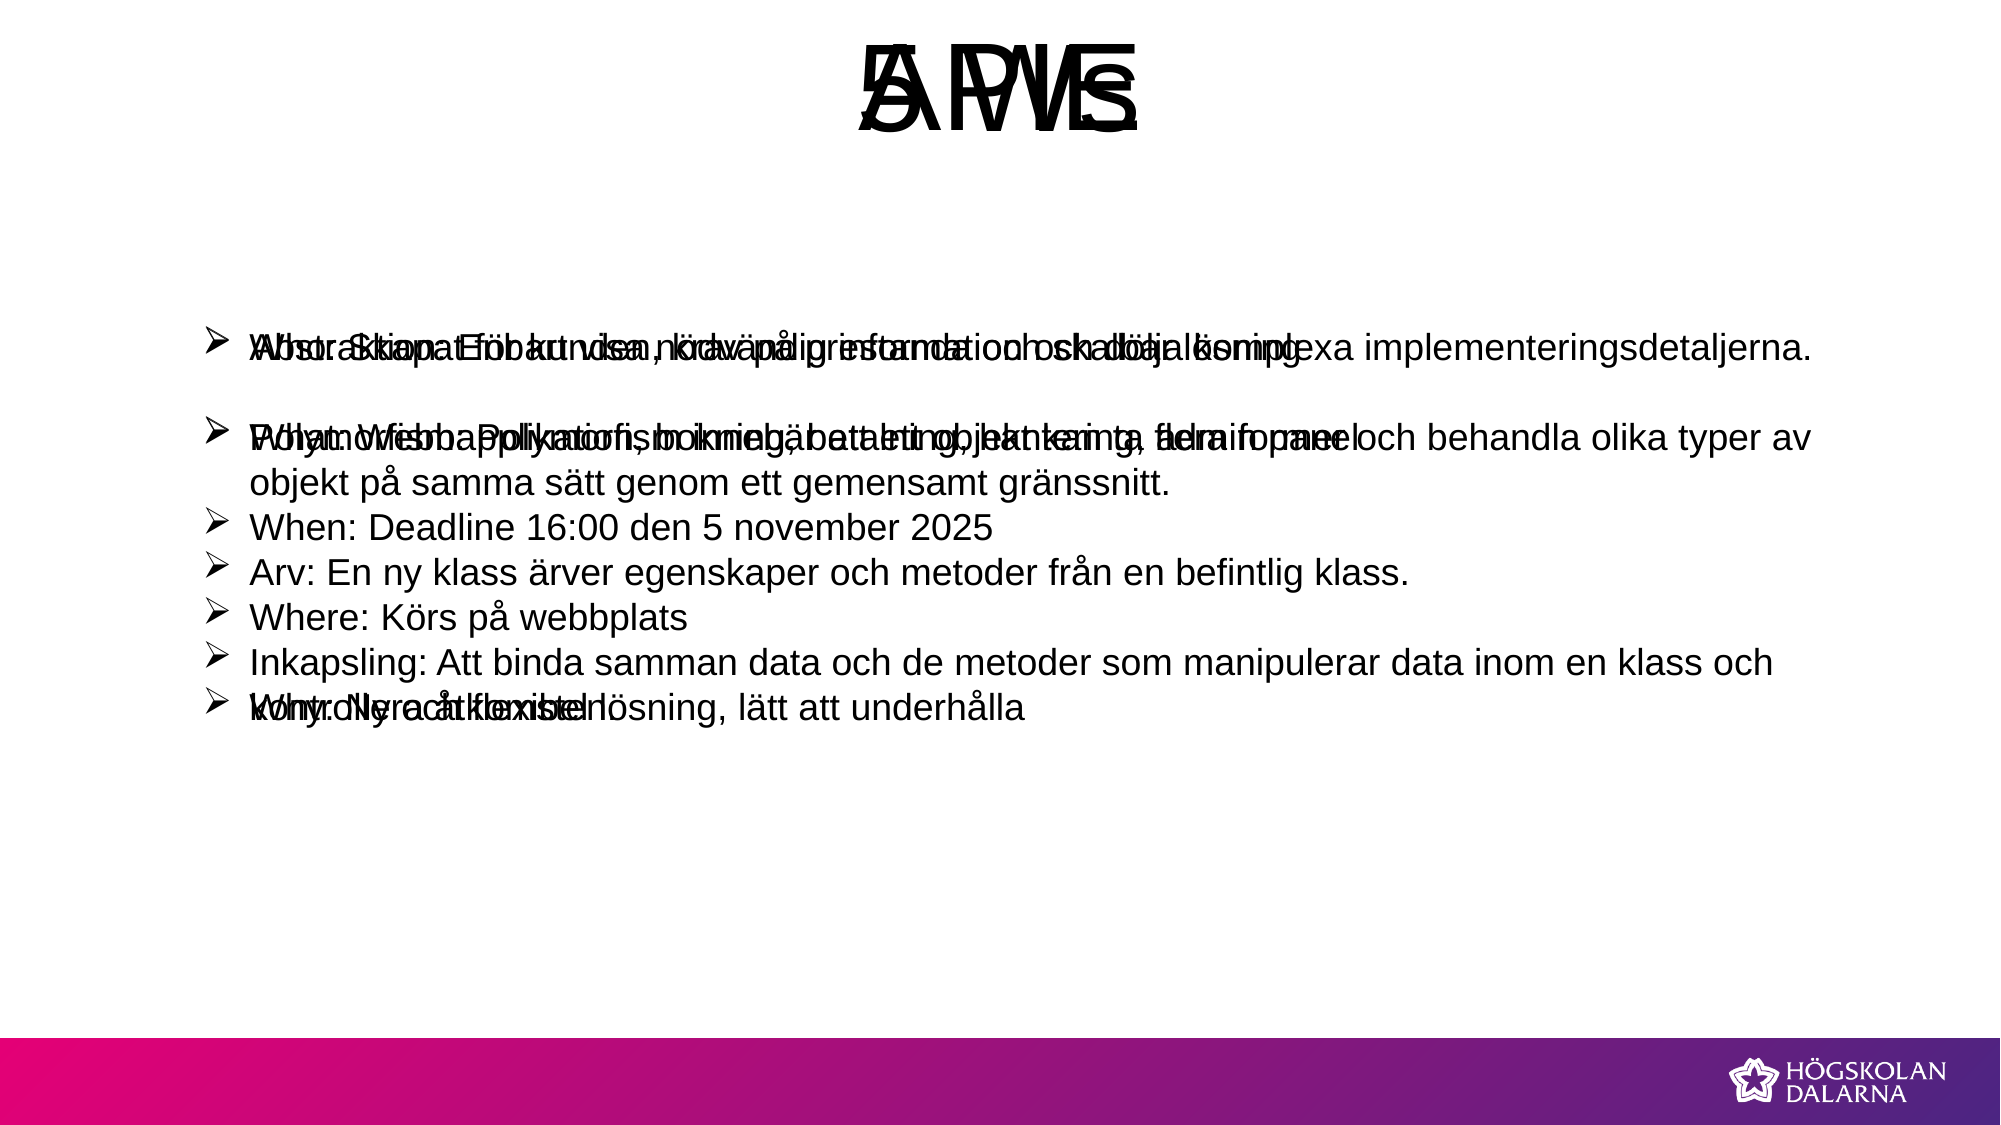

APIE
# 5 Ws
Abstraktion: Enbart visa nödvändig information och dölja komplexa implementeringsdetaljerna.

Polymorfism: Polymorfism innebär att ett objekt kan ta flera former och behandla olika typer av objekt på samma sätt genom ett gemensamt gränssnitt.

Arv: En ny klass ärver egenskaper och metoder från en befintlig klass.

Inkapsling: Att binda samman data och de metoder som manipulerar data inom en klass och kontrollera åtkomsten.
Who: Skapat för kunden, krav på prestanda och skalbar lösning

What: Webbapplikation, bokning, betalning, hantering, admin panel

When: Deadline 16:00 den 5 november 2025

Where: Körs på webbplats

Why: Ny och flexibel lösning, lätt att underhålla